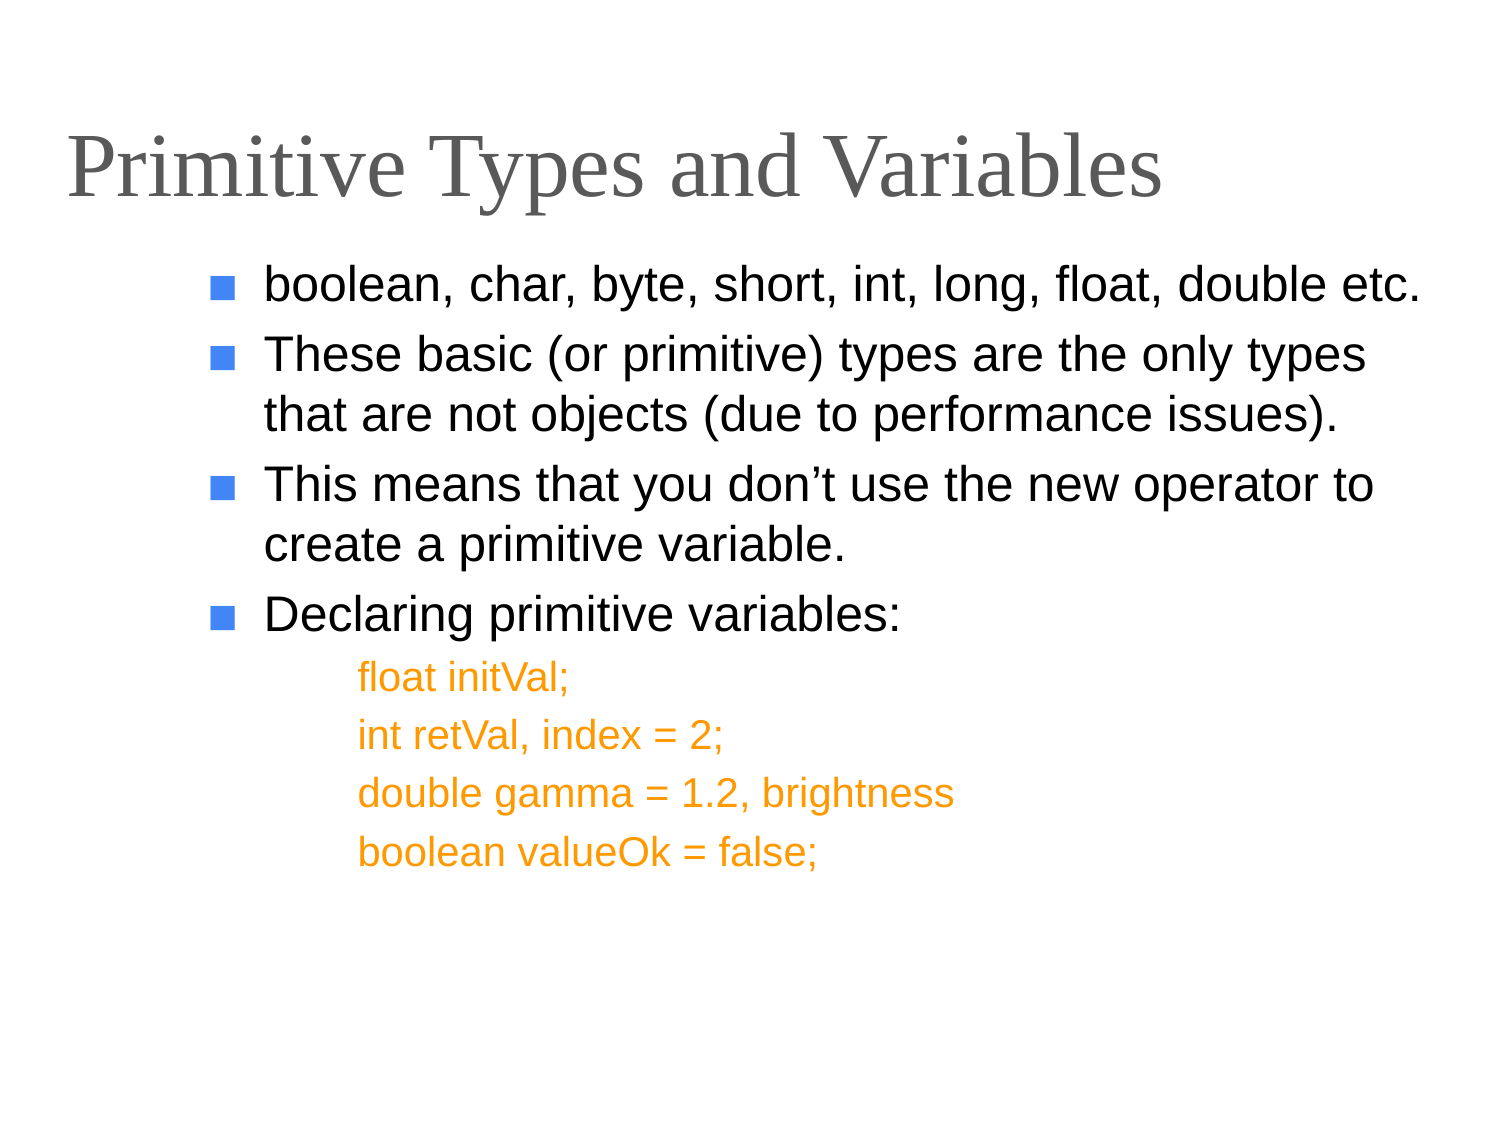

# Primitive Types and Variables
boolean, char, byte, short, int, long, float, double etc.
These basic (or primitive) types are the only types that are not objects (due to performance issues).
This means that you don’t use the new operator to create a primitive variable.
Declaring primitive variables:
float initVal;
int retVal, index = 2;
double gamma = 1.2, brightness
boolean valueOk = false;